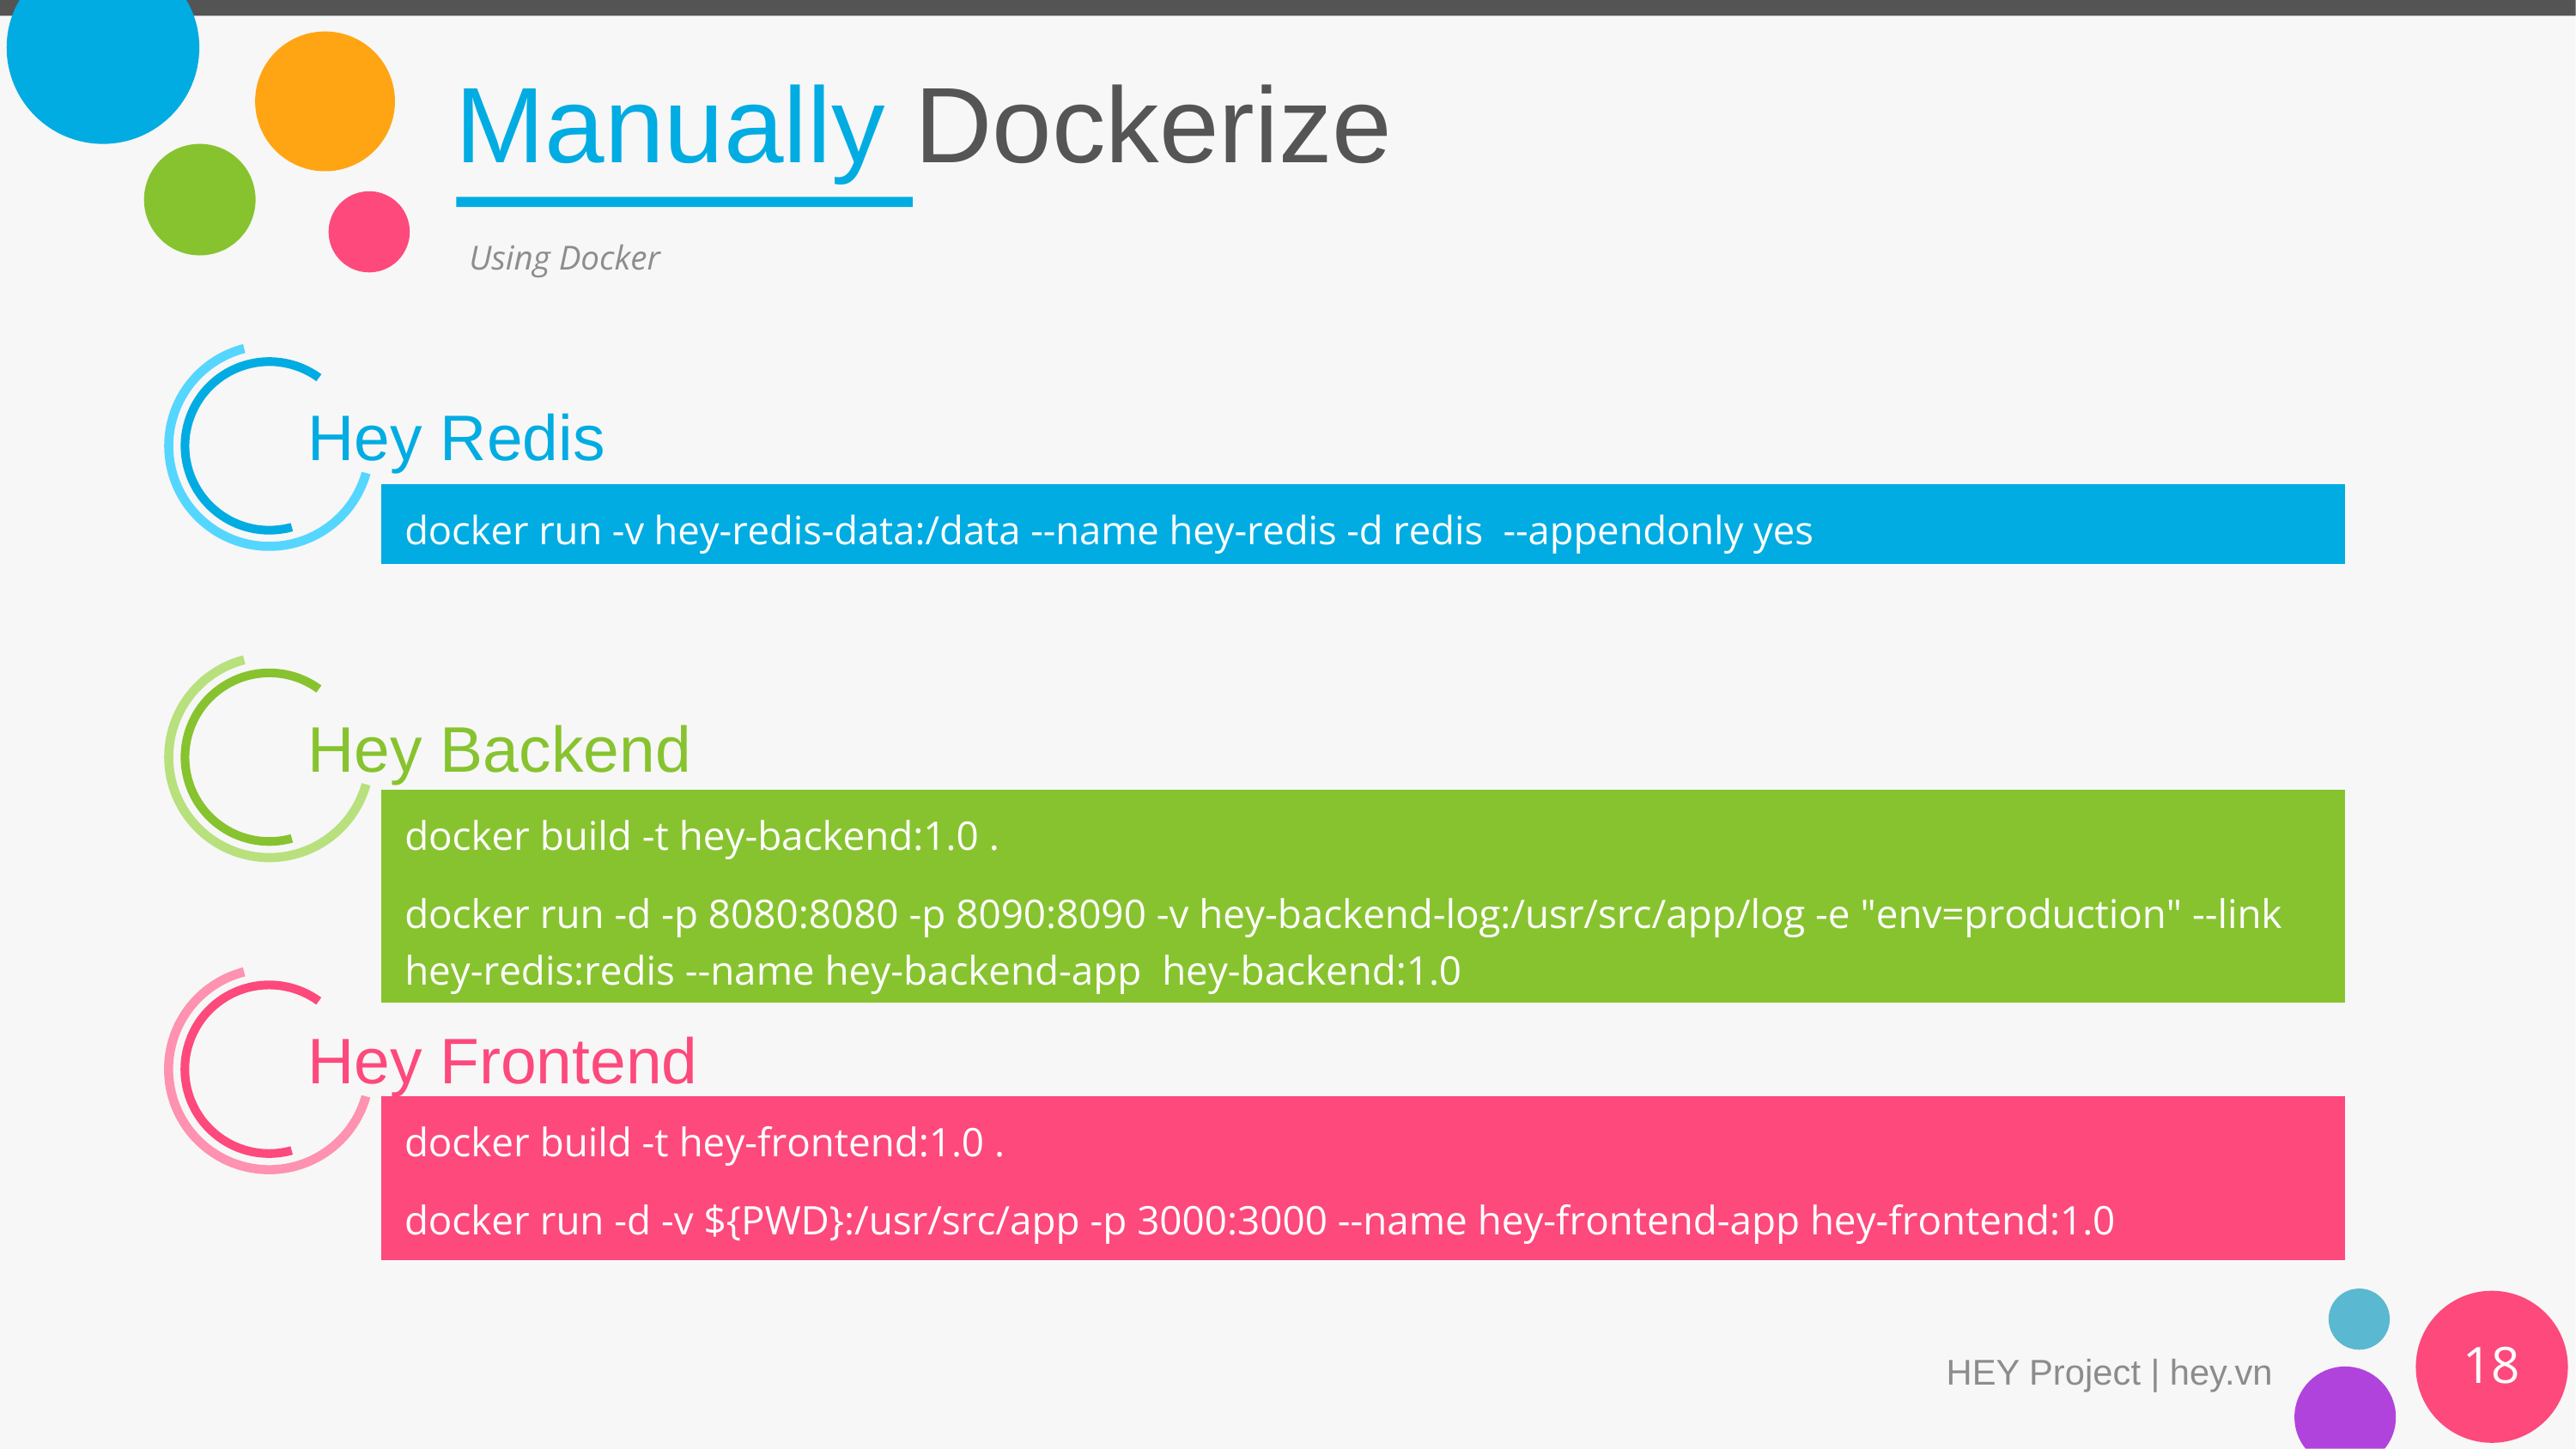

# Manually Dockerize
Using Docker

Hey Redis
docker run -v hey-redis-data:/data --name hey-redis -d redis  --appendonly yes
Hey Backend
docker build -t hey-backend:1.0 .
docker run -d -p 8080:8080 -p 8090:8090 -v hey-backend-log:/usr/src/app/log -e "env=production" --link hey-redis:redis --name hey-backend-app  hey-backend:1.0

Hey Frontend
docker build -t hey-frontend:1.0 .
docker run -d -v ${PWD}:/usr/src/app -p 3000:3000 --name hey-frontend-app hey-frontend:1.0

18
HEY Project | hey.vn